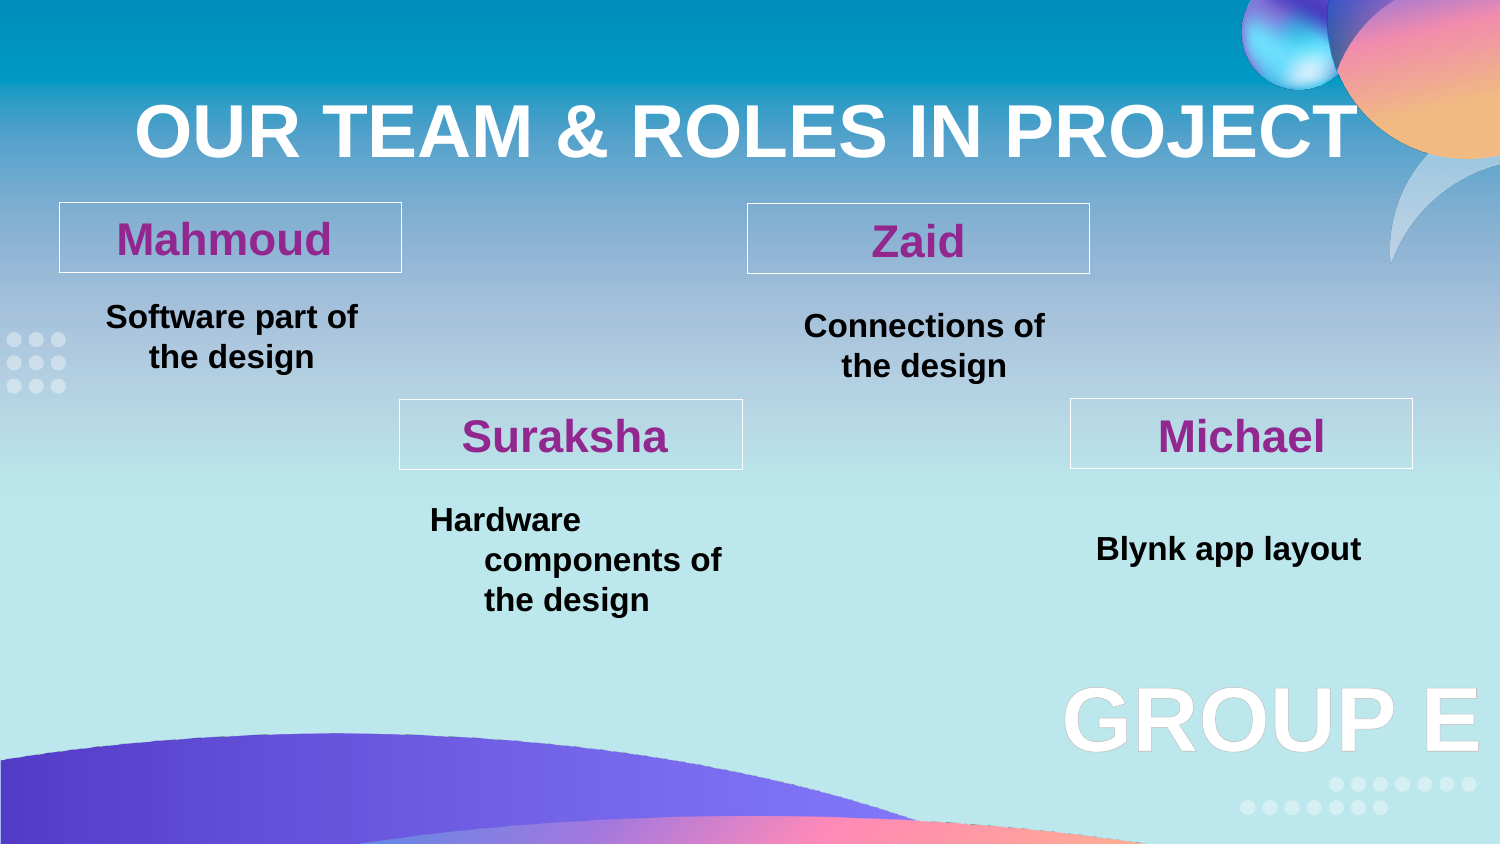

# OUR TEAM & ROLES IN PROJECT
Mahmoud
Zaid
Software part of
 the design
Connections of
the design
Michael
Suraksha
Hardware components of the design
Blynk app layout
GROUP E